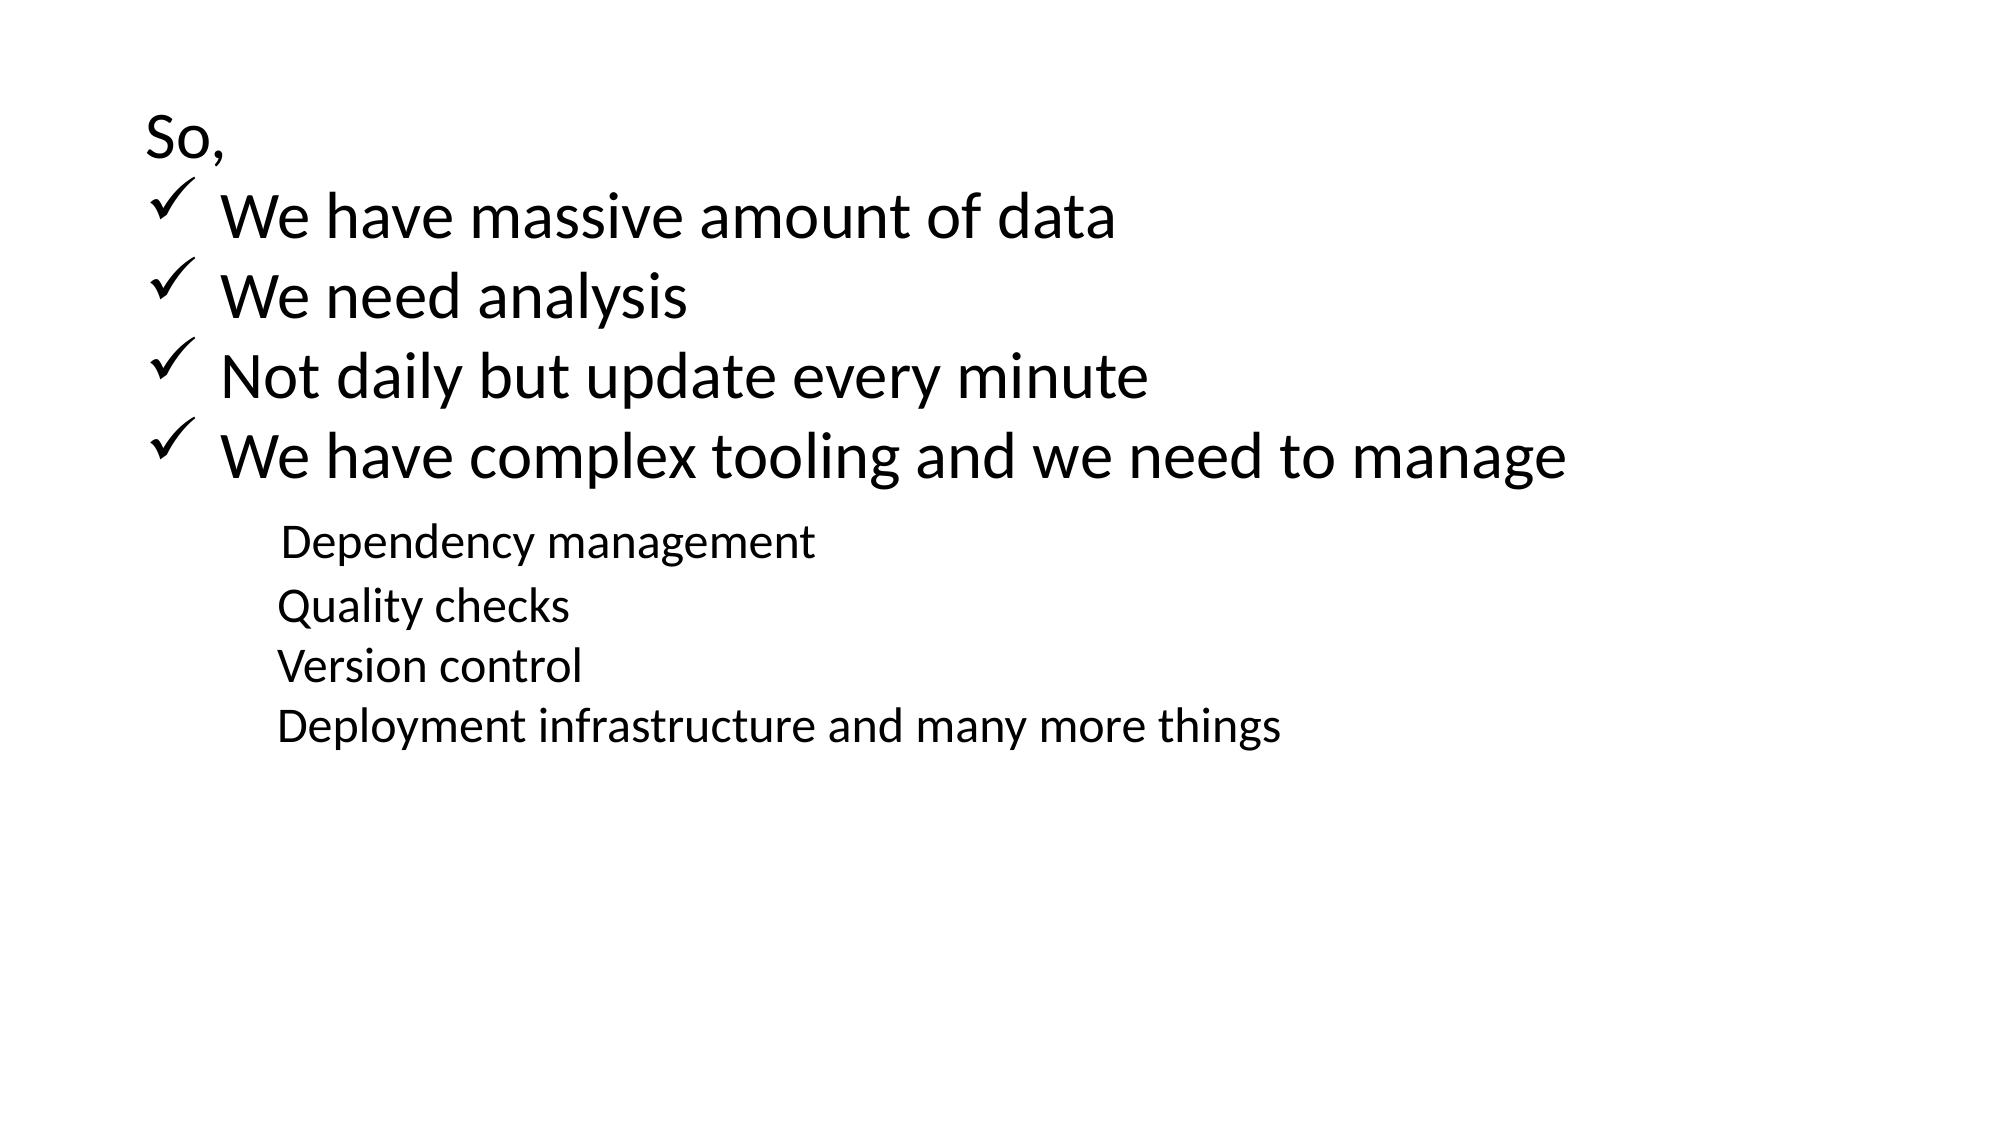

So,
We have massive amount of data
We need analysis
Not daily but update every minute
We have complex tooling and we need to manage
    Dependency management
     Quality checks
     Version control
     Deployment infrastructure and many more things